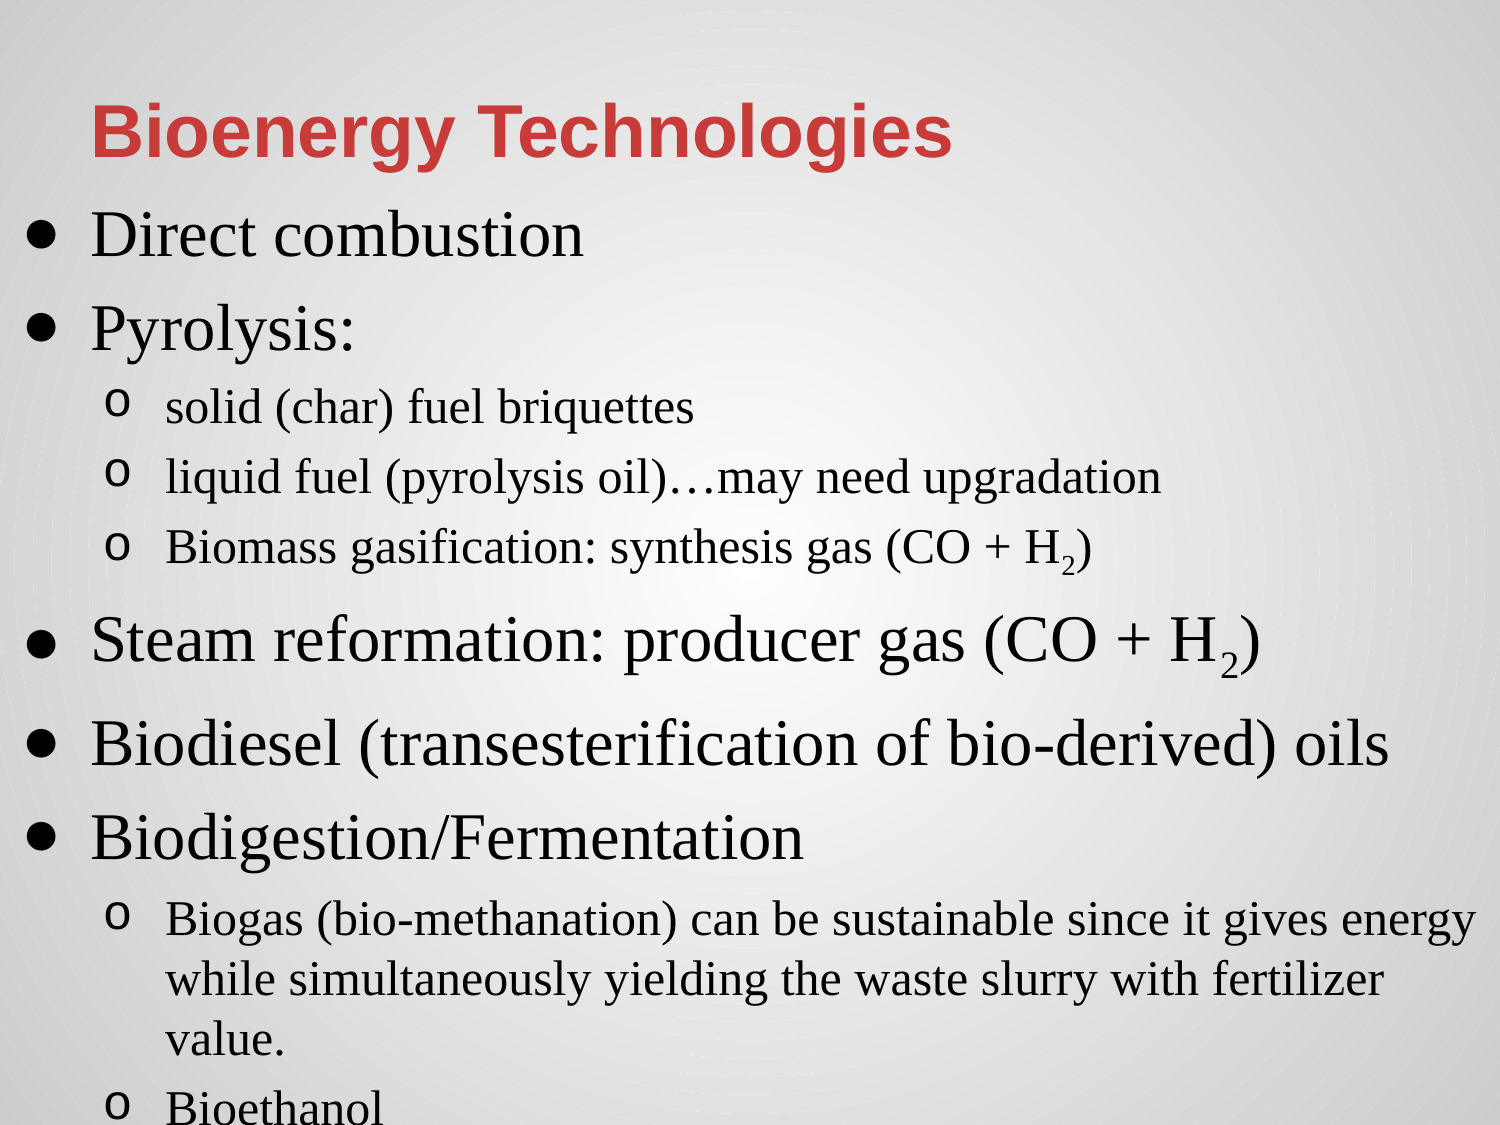

# Bioenergy Technologies
Direct combustion
Pyrolysis:
solid (char) fuel briquettes
liquid fuel (pyrolysis oil)…may need upgradation
Biomass gasification: synthesis gas (CO + H2)
Steam reformation: producer gas (CO + H2)
Biodiesel (transesterification of bio-derived) oils
Biodigestion/Fermentation
Biogas (bio-methanation) can be sustainable since it gives energy while simultaneously yielding the waste slurry with fertilizer value.
Bioethanol